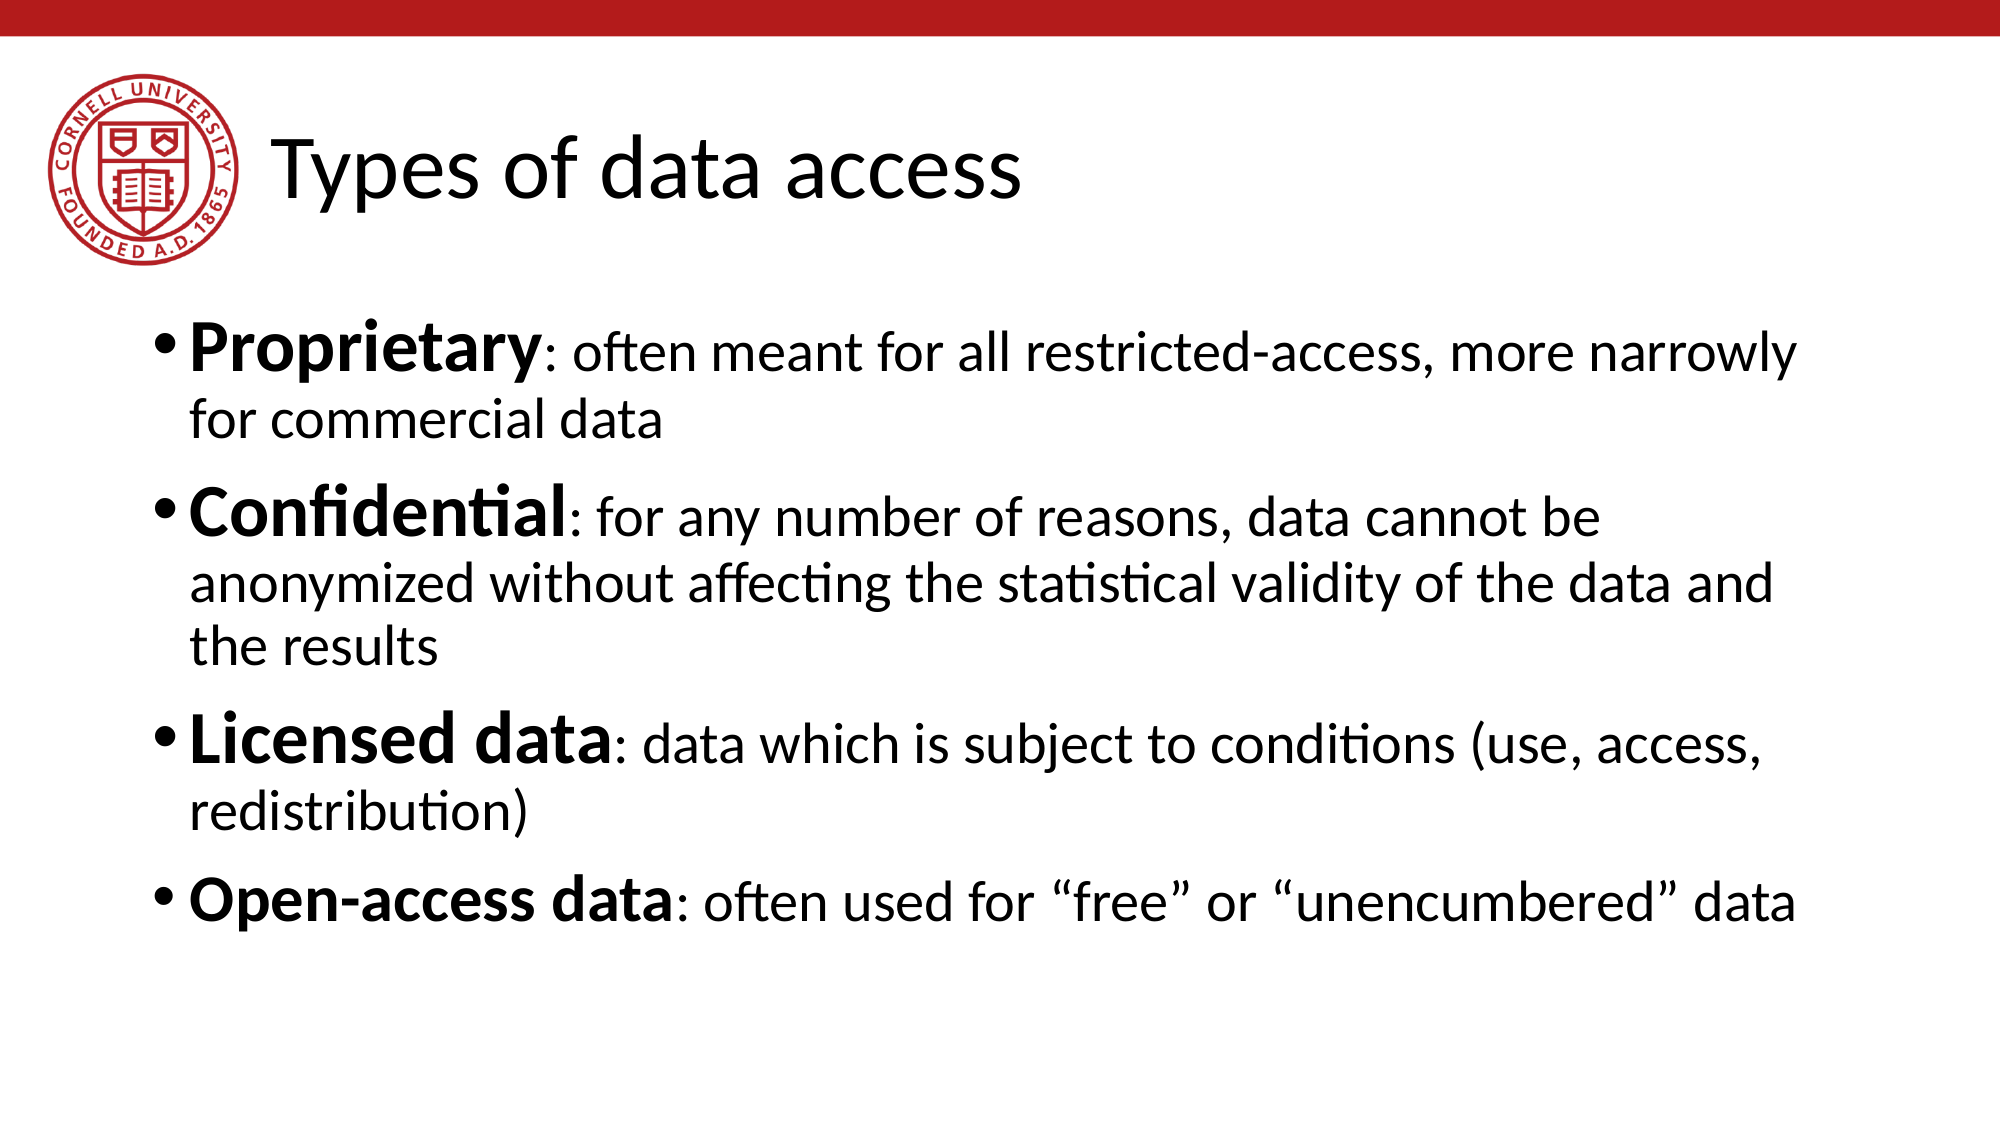

# Types of data access
Proprietary: often meant for all restricted-access, more narrowly for commercial data
Confidential: for any number of reasons, data cannot be anonymized without affecting the statistical validity of the data and the results
Licensed data: data which is subject to conditions (use, access, redistribution)
Open-access data: often used for “free” or “unencumbered” data